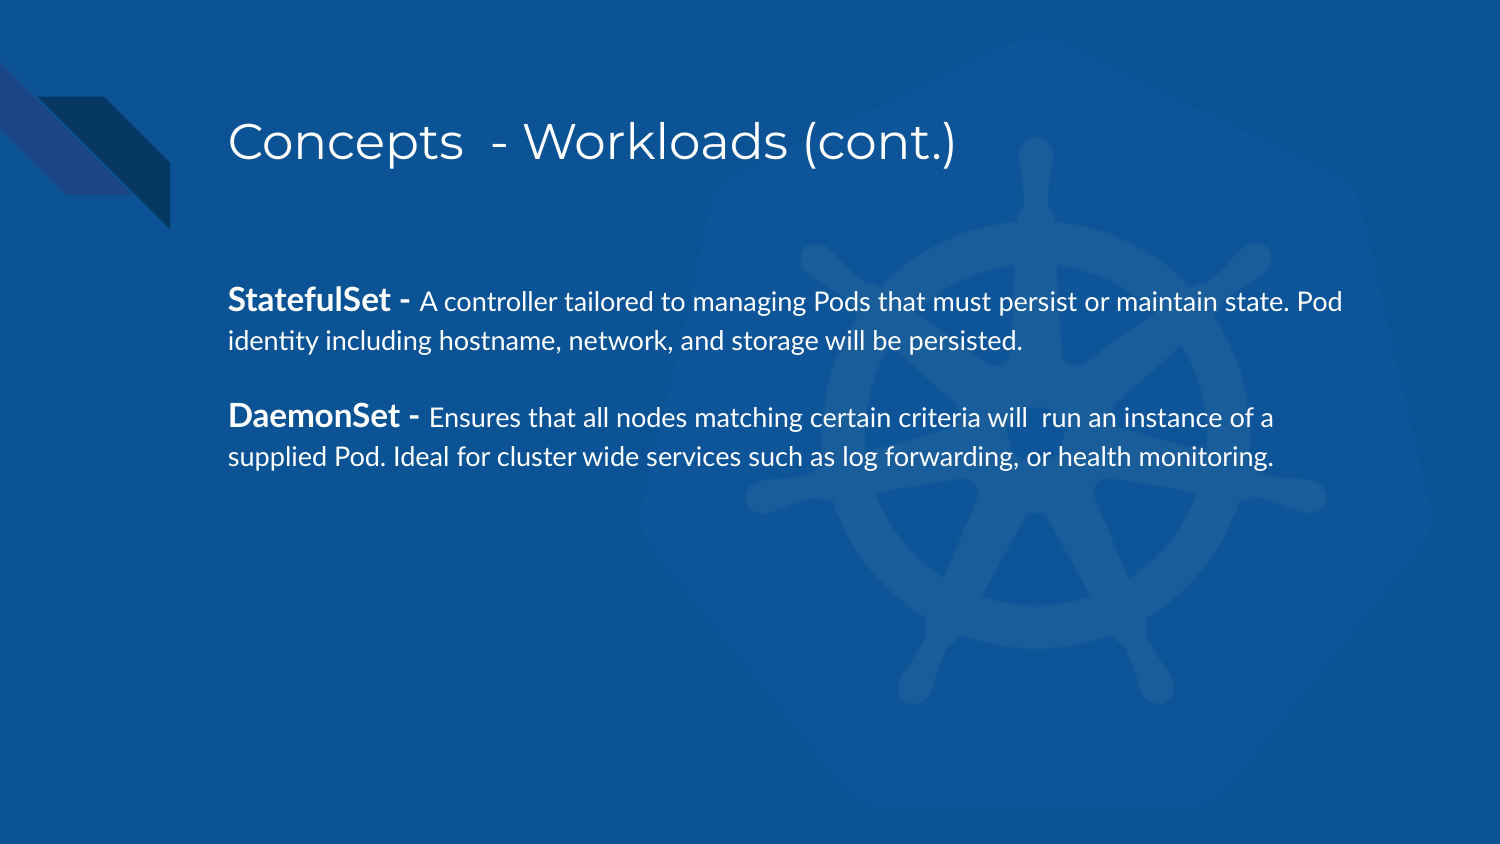

# Concepts  - Workloads (cont.)
StatefulSet - A controller tailored to managing Pods that must persist or maintain state. Pod identity including hostname, network, and storage will be persisted.
DaemonSet - Ensures that all nodes matching certain criteria will  run an instance of a supplied Pod. Ideal for cluster wide services such as log forwarding, or health monitoring.